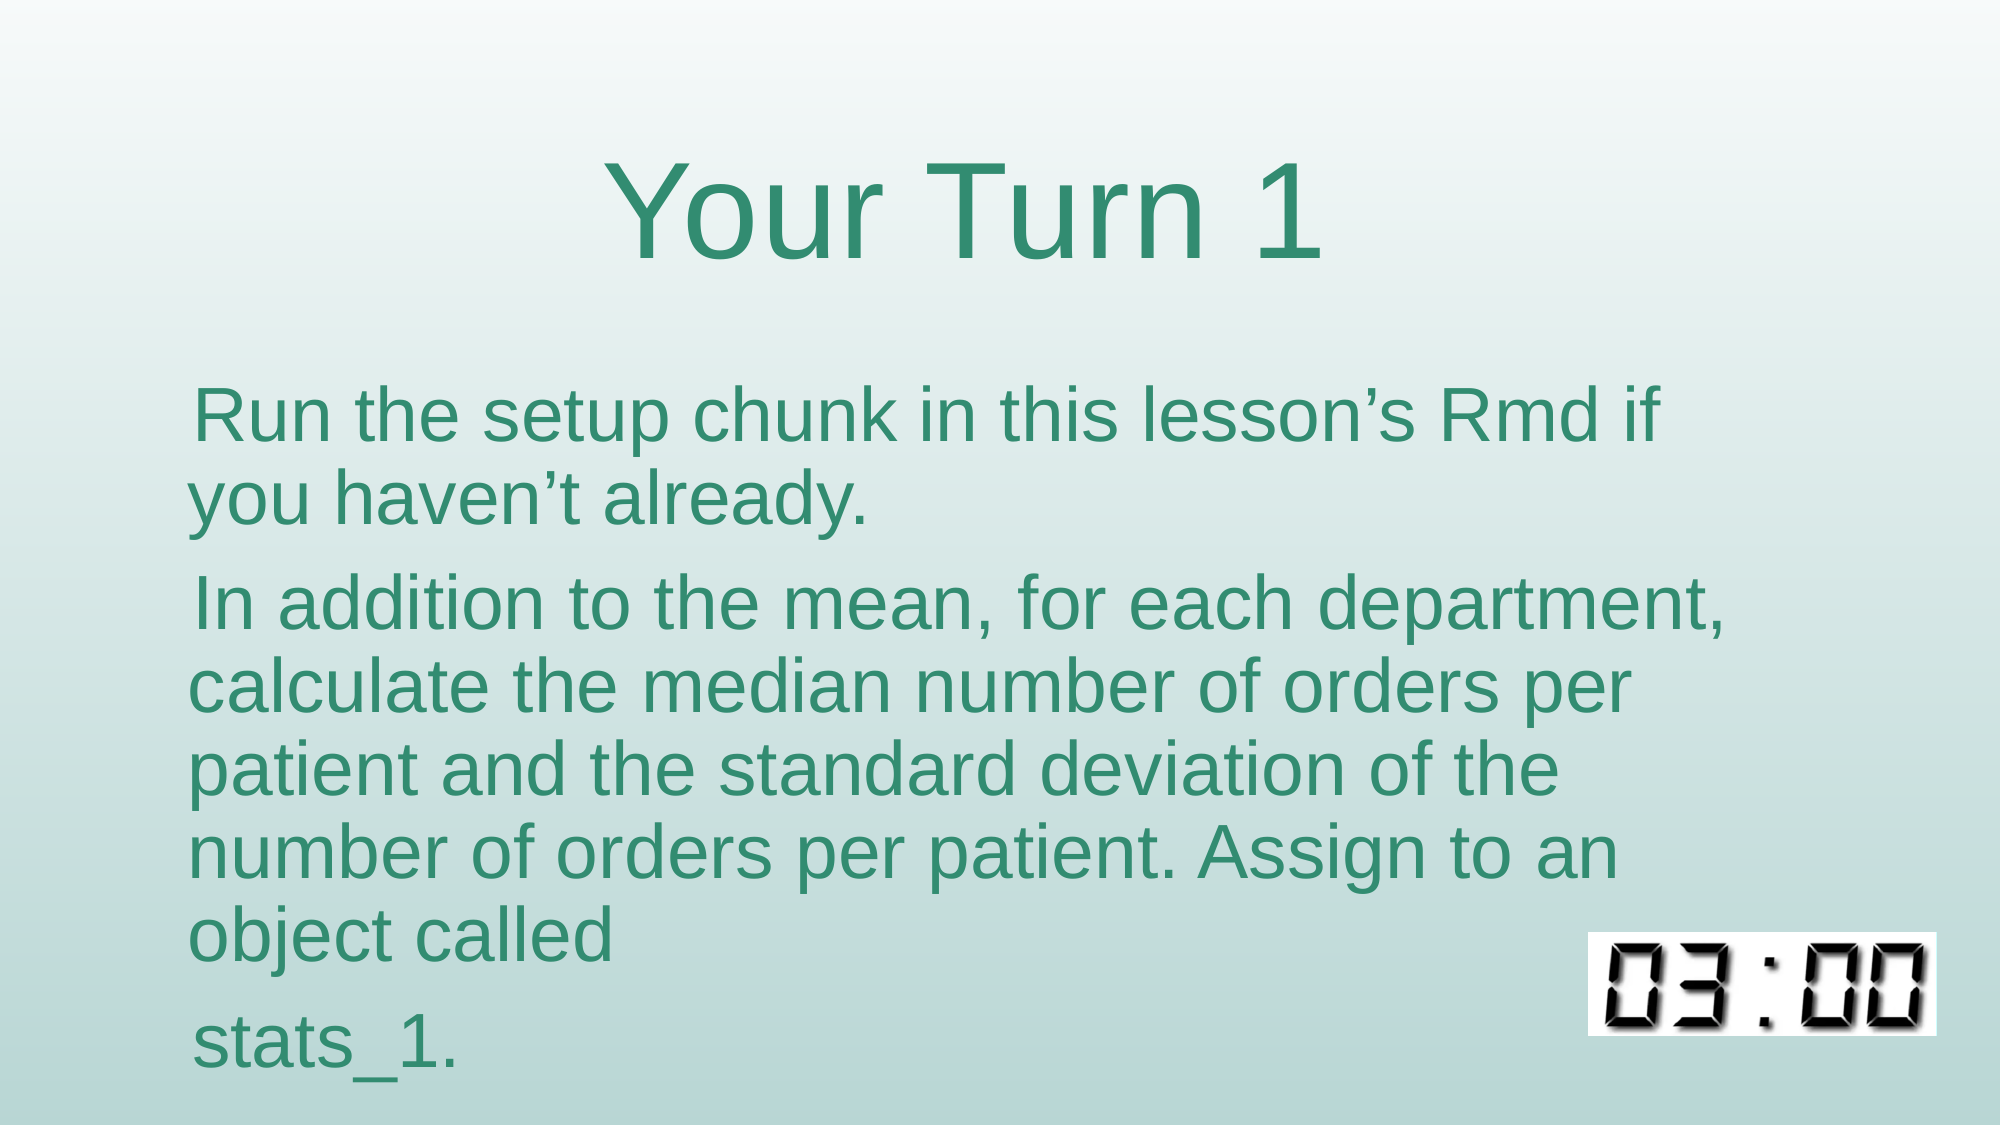

# Your Turn 1
Run the setup chunk in this lesson’s Rmd if you haven’t already.
In addition to the mean, for each department, calculate the median number of orders per patient and the standard deviation of the number of orders per patient. Assign to an object called
stats_1.